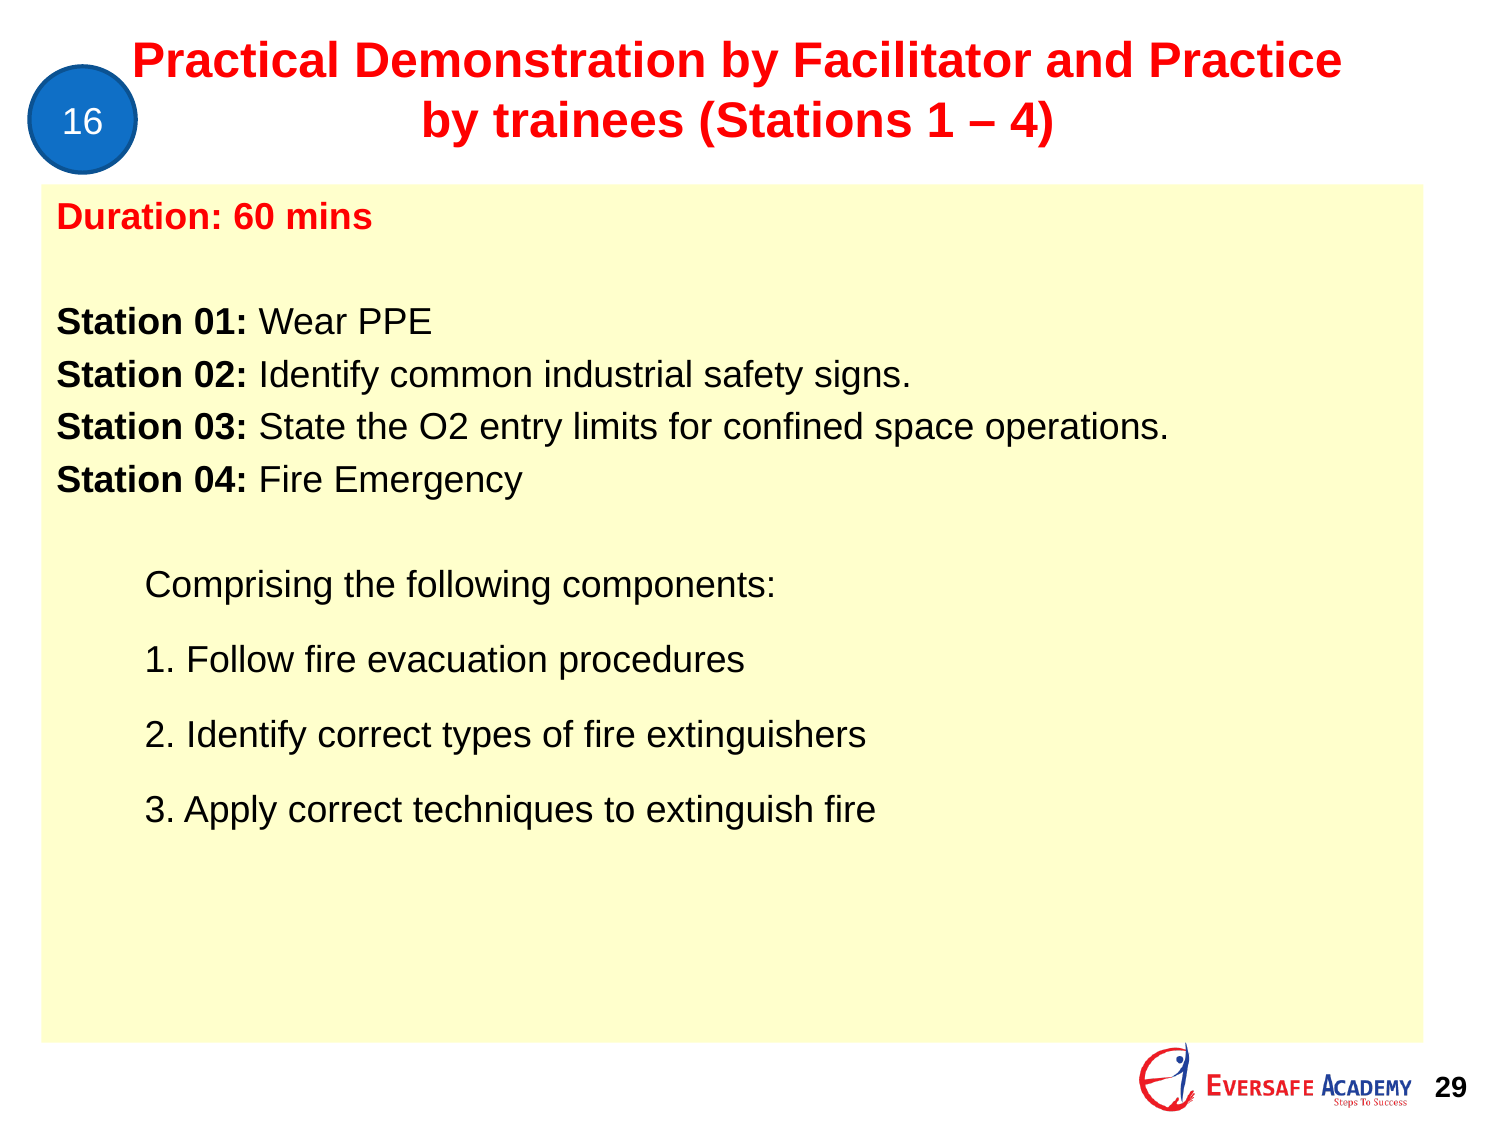

# Practical Demonstration by Facilitator and Practice by trainees (Stations 1 – 4)
16
Duration: 60 mins

Station 01: Wear PPE
Station 02: Identify common industrial safety signs.
Station 03: State the O2 entry limits for confined space operations.
Station 04: Fire Emergency

Comprising the following components:
1. Follow fire evacuation procedures
2. Identify correct types of fire extinguishers
3. Apply correct techniques to extinguish fire

29